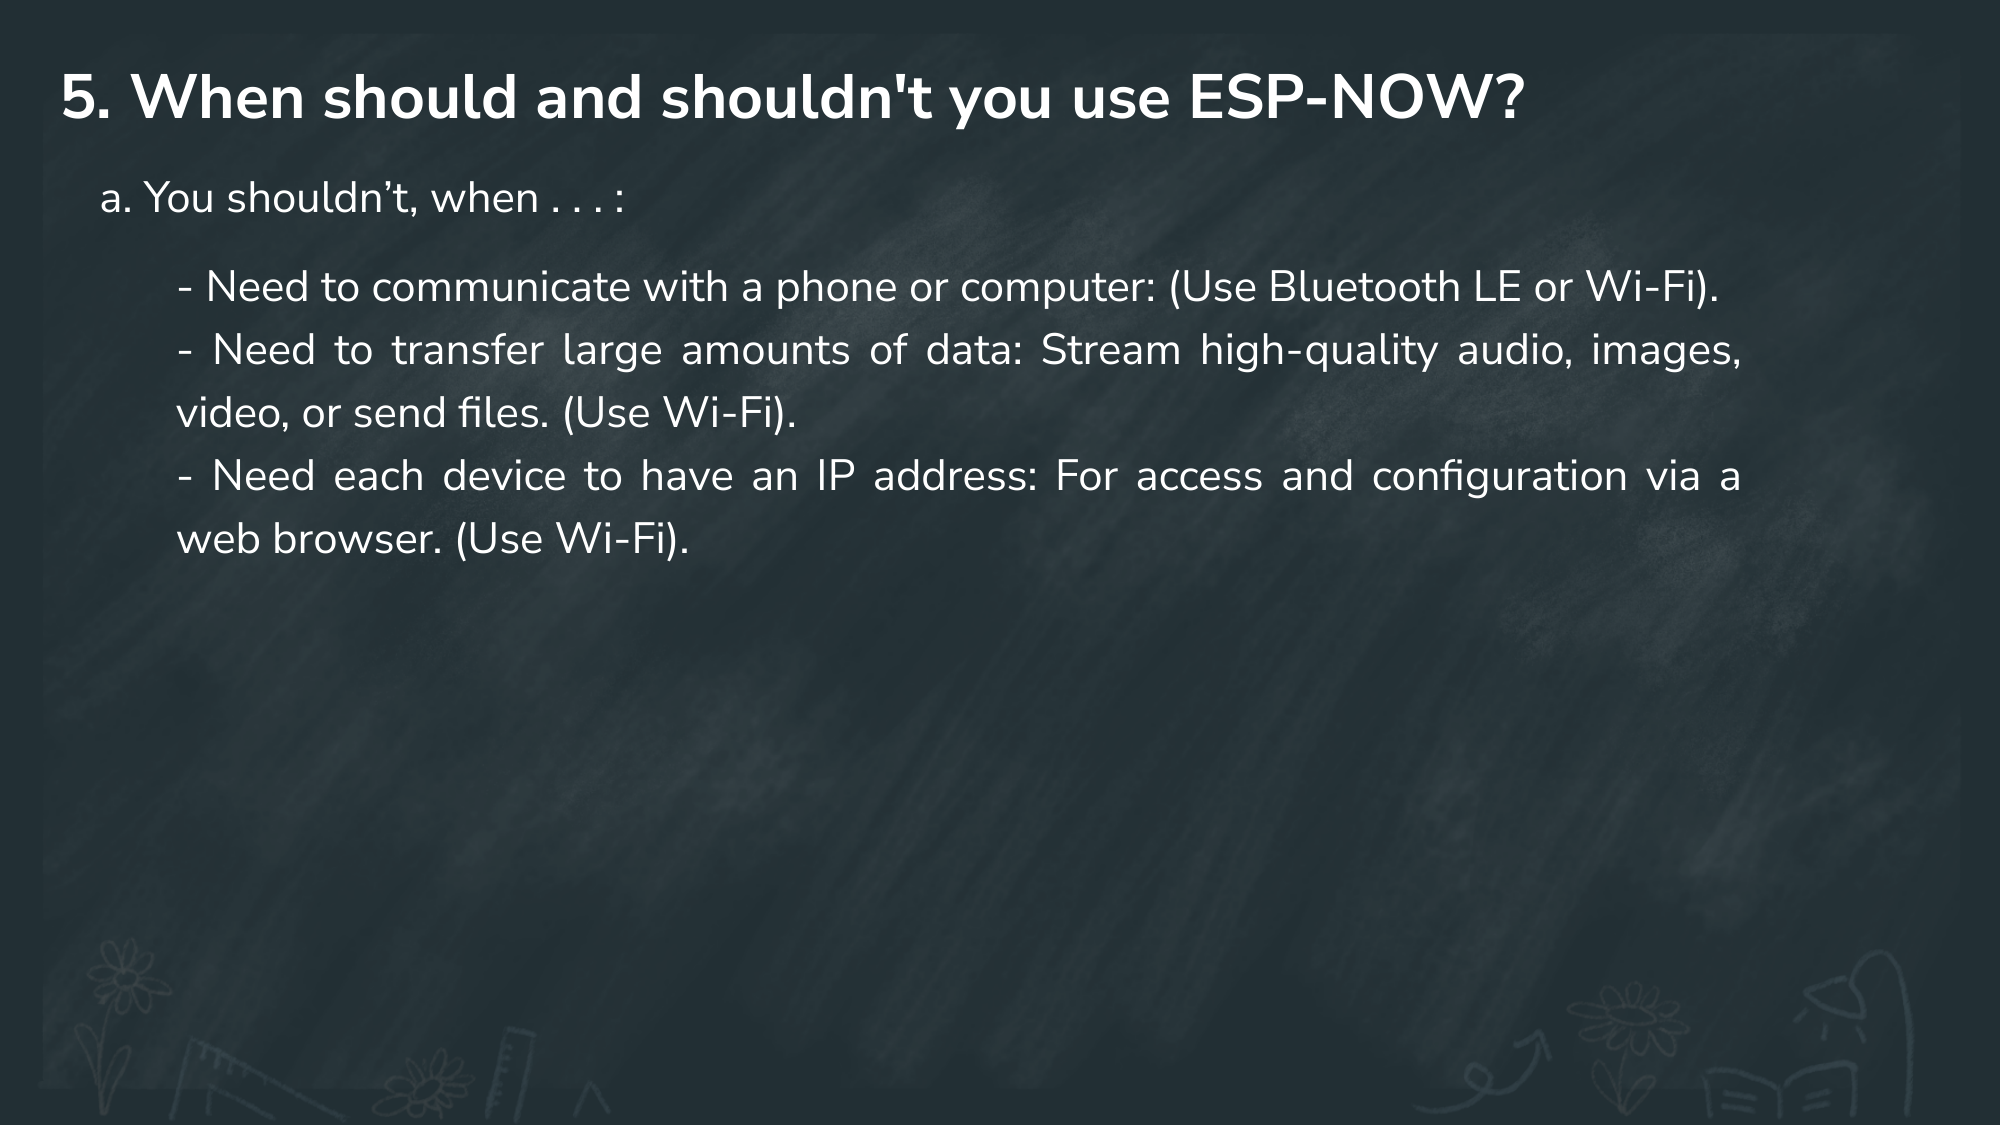

5. When should and shouldn't you use ESP-NOW?
a. You shouldn’t, when . . . :
- Need to communicate with a phone or computer: (Use Bluetooth LE or Wi-Fi).
- Need to transfer large amounts of data: Stream high-quality audio, images, video, or send files. (Use Wi-Fi).
- Need each device to have an IP address: For access and configuration via a web browser. (Use Wi-Fi).